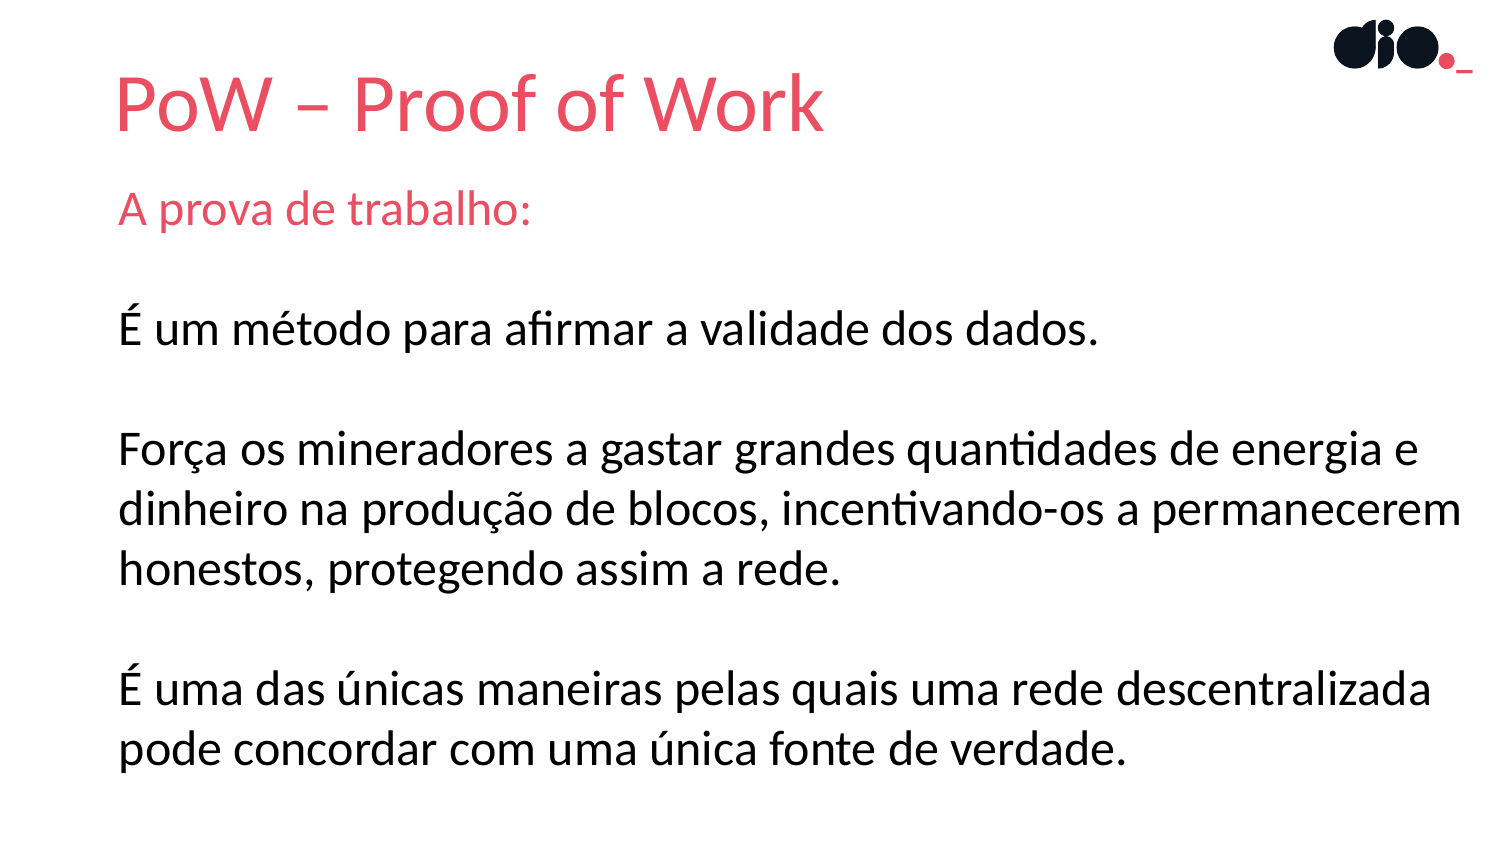

PoW – Proof of Work
A prova de trabalho:

É um método para afirmar a validade dos dados.

Força os mineradores a gastar grandes quantidades de energia e dinheiro na produção de blocos, incentivando-os a permanecerem honestos, protegendo assim a rede.

É uma das únicas maneiras pelas quais uma rede descentralizada pode concordar com uma única fonte de verdade.